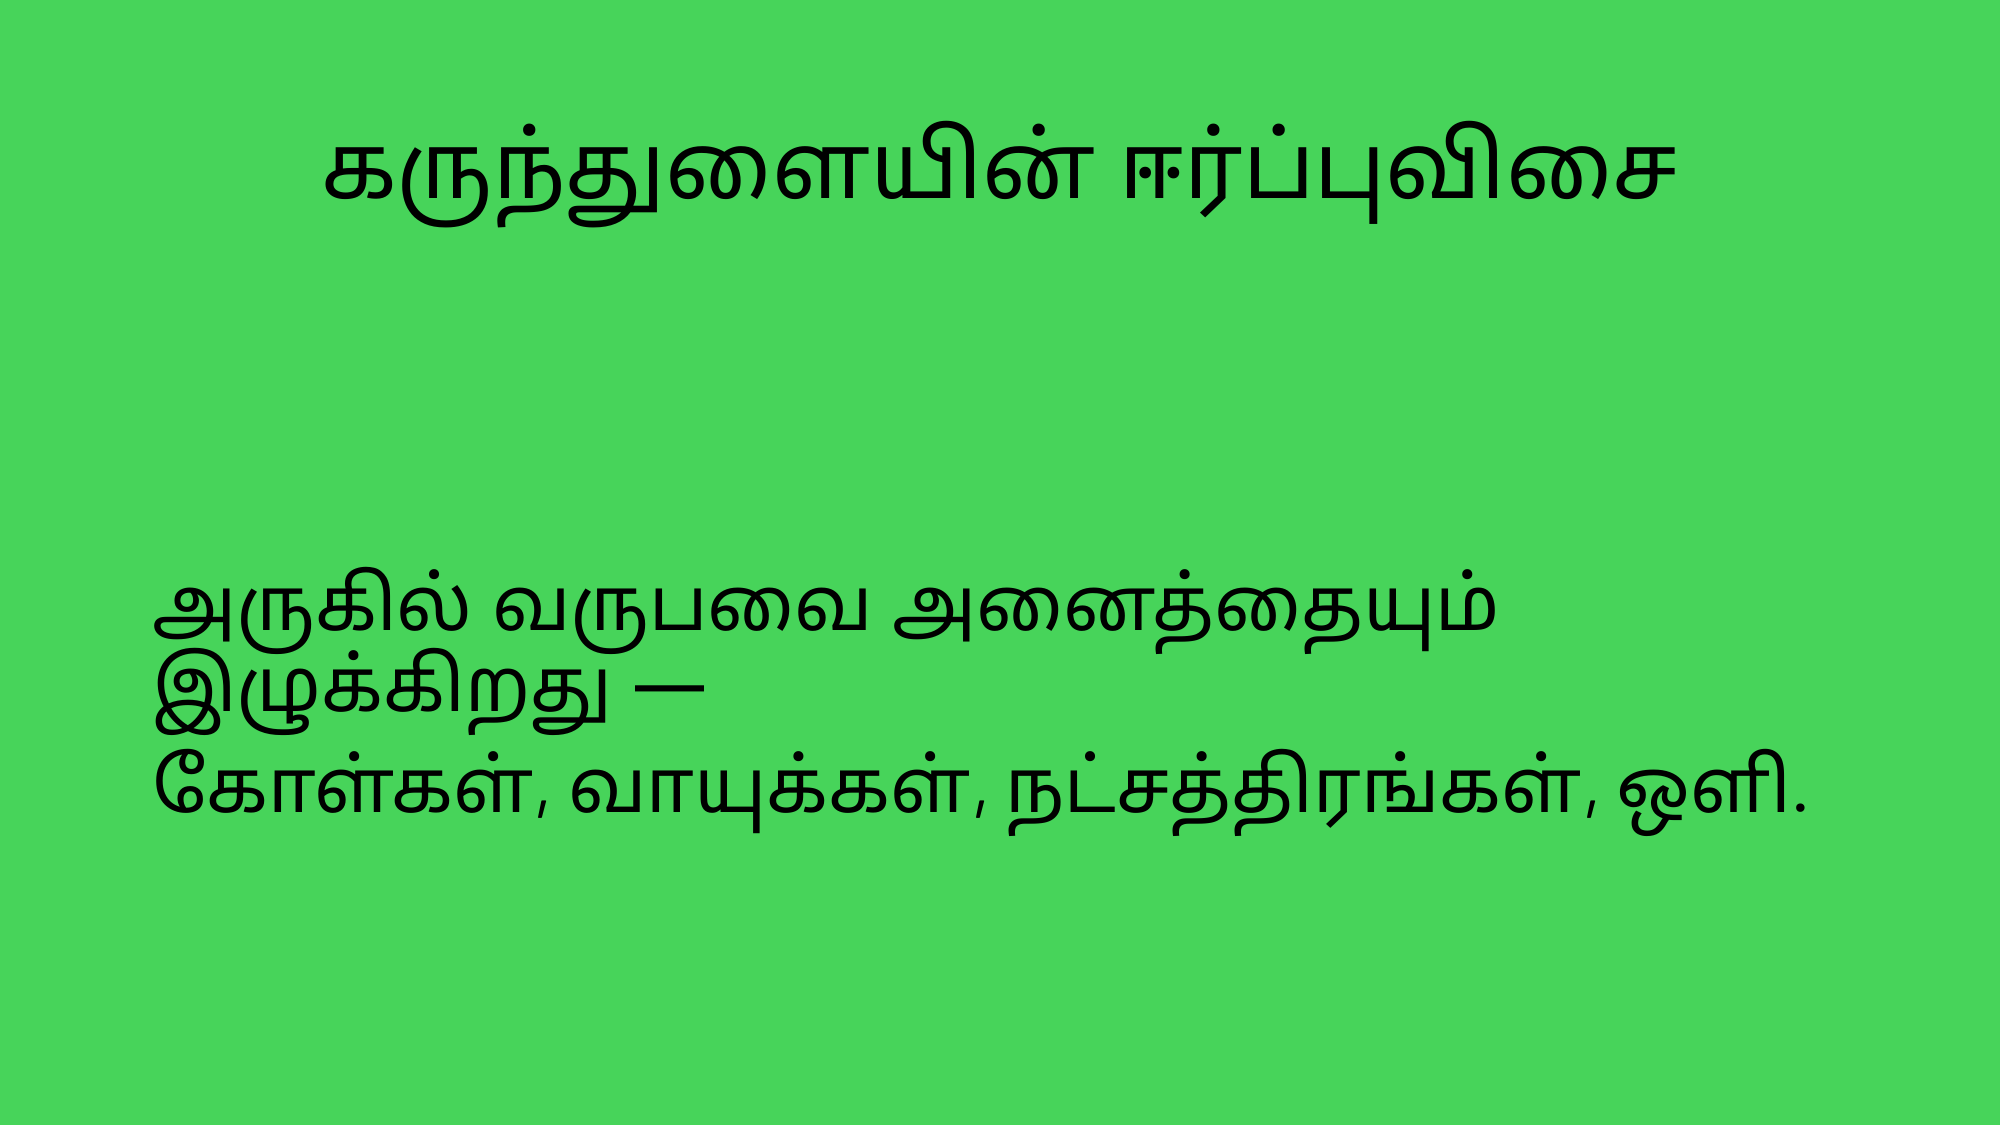

# கருந்துளையின் ஈர்ப்புவிசை

அருகில் வருபவை அனைத்தையும் இழுக்கிறது —
கோள்கள், வாயுக்கள், நட்சத்திரங்கள், ஒளி.